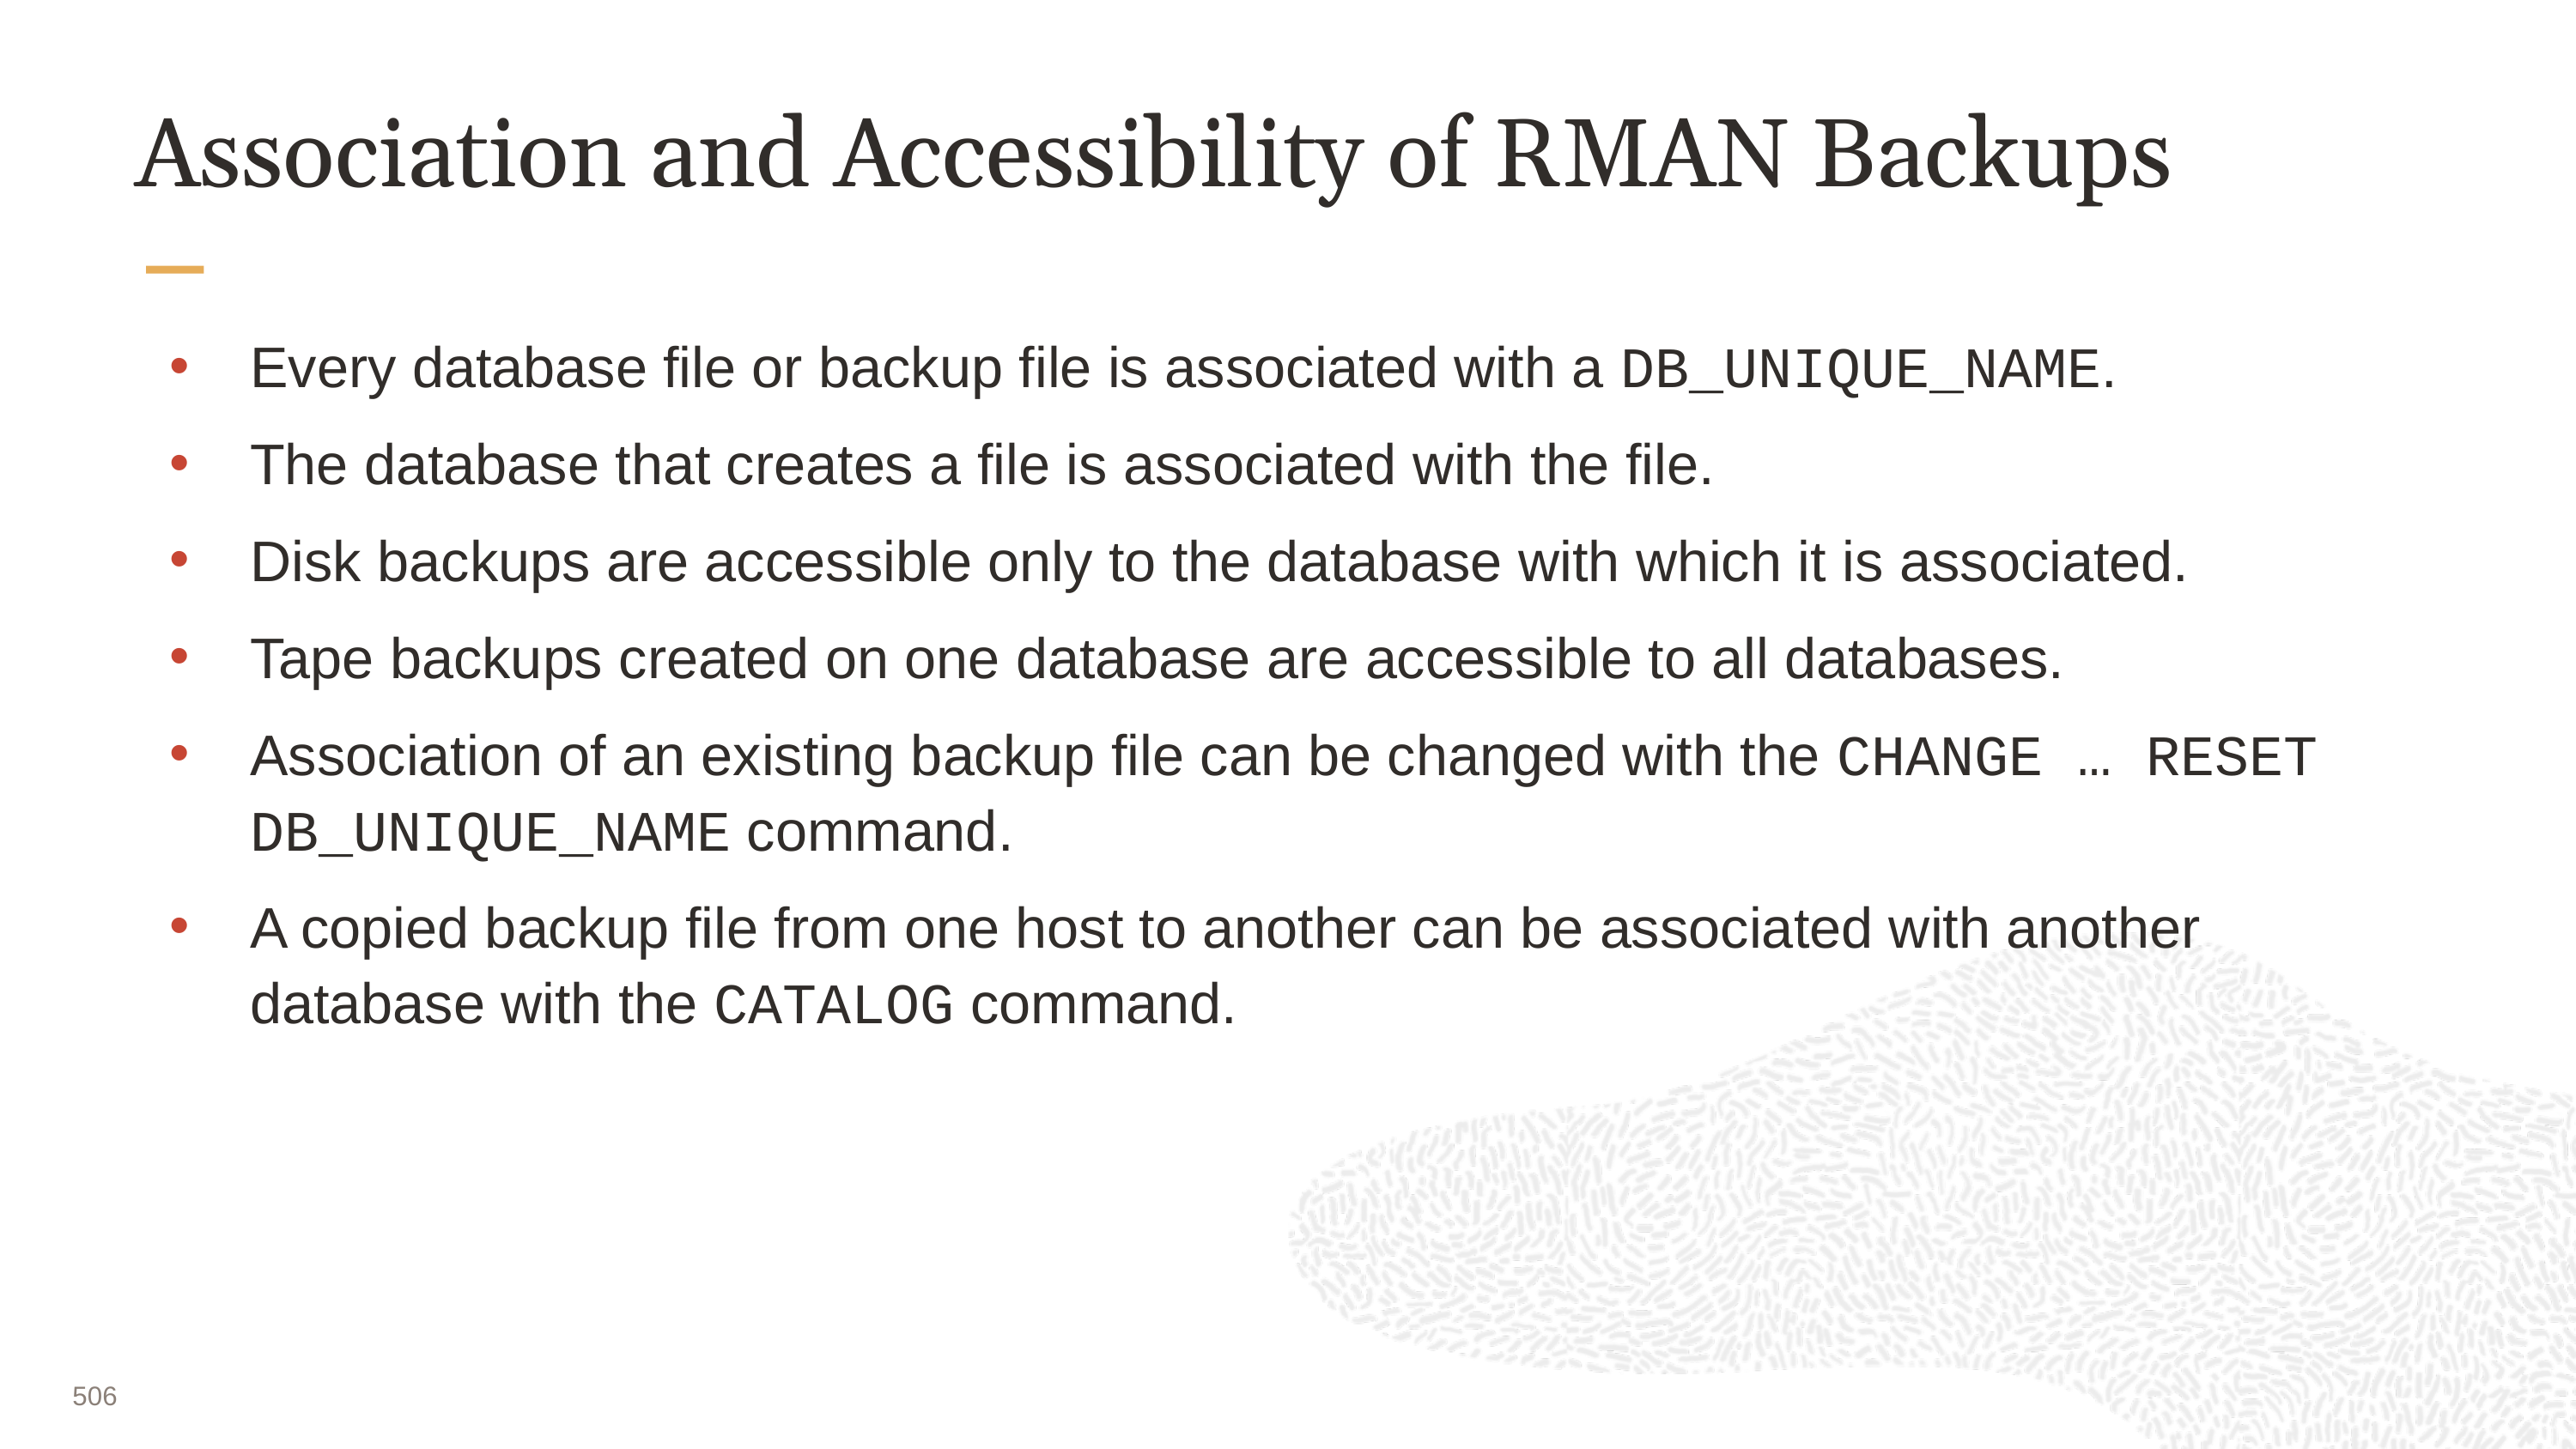

# Association and Accessibility of RMAN Backups
Every database file or backup file is associated with a DB_UNIQUE_NAME.
The database that creates a file is associated with the file.
Disk backups are accessible only to the database with which it is associated.
Tape backups created on one database are accessible to all databases.
Association of an existing backup file can be changed with the CHANGE … RESET DB_UNIQUE_NAME command.
A copied backup file from one host to another can be associated with another database with the CATALOG command.